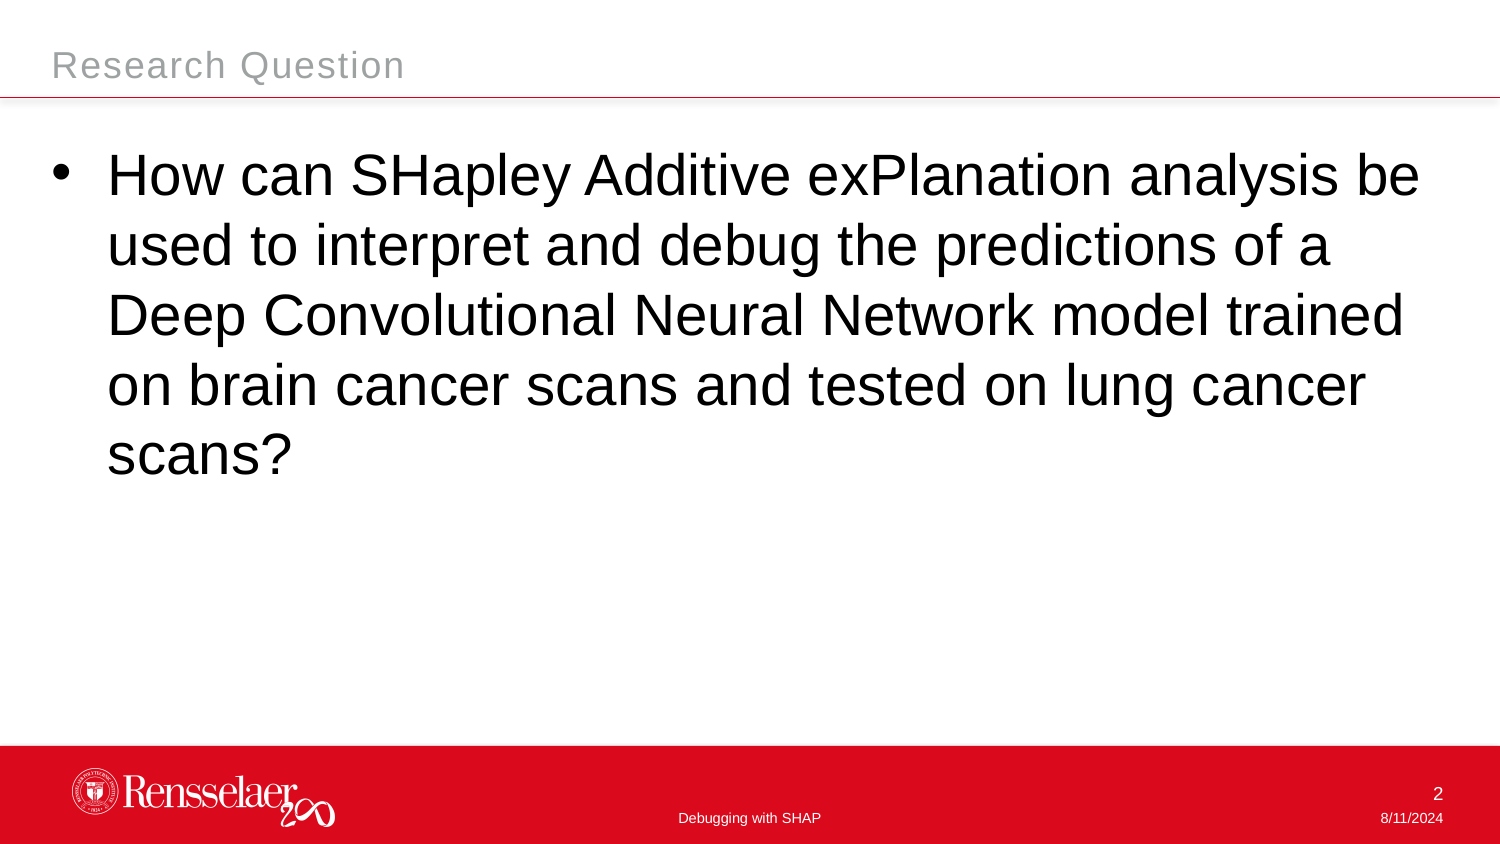

Research Question
How can SHapley Additive exPlanation analysis be used to interpret and debug the predictions of a Deep Convolutional Neural Network model trained on brain cancer scans and tested on lung cancer scans?